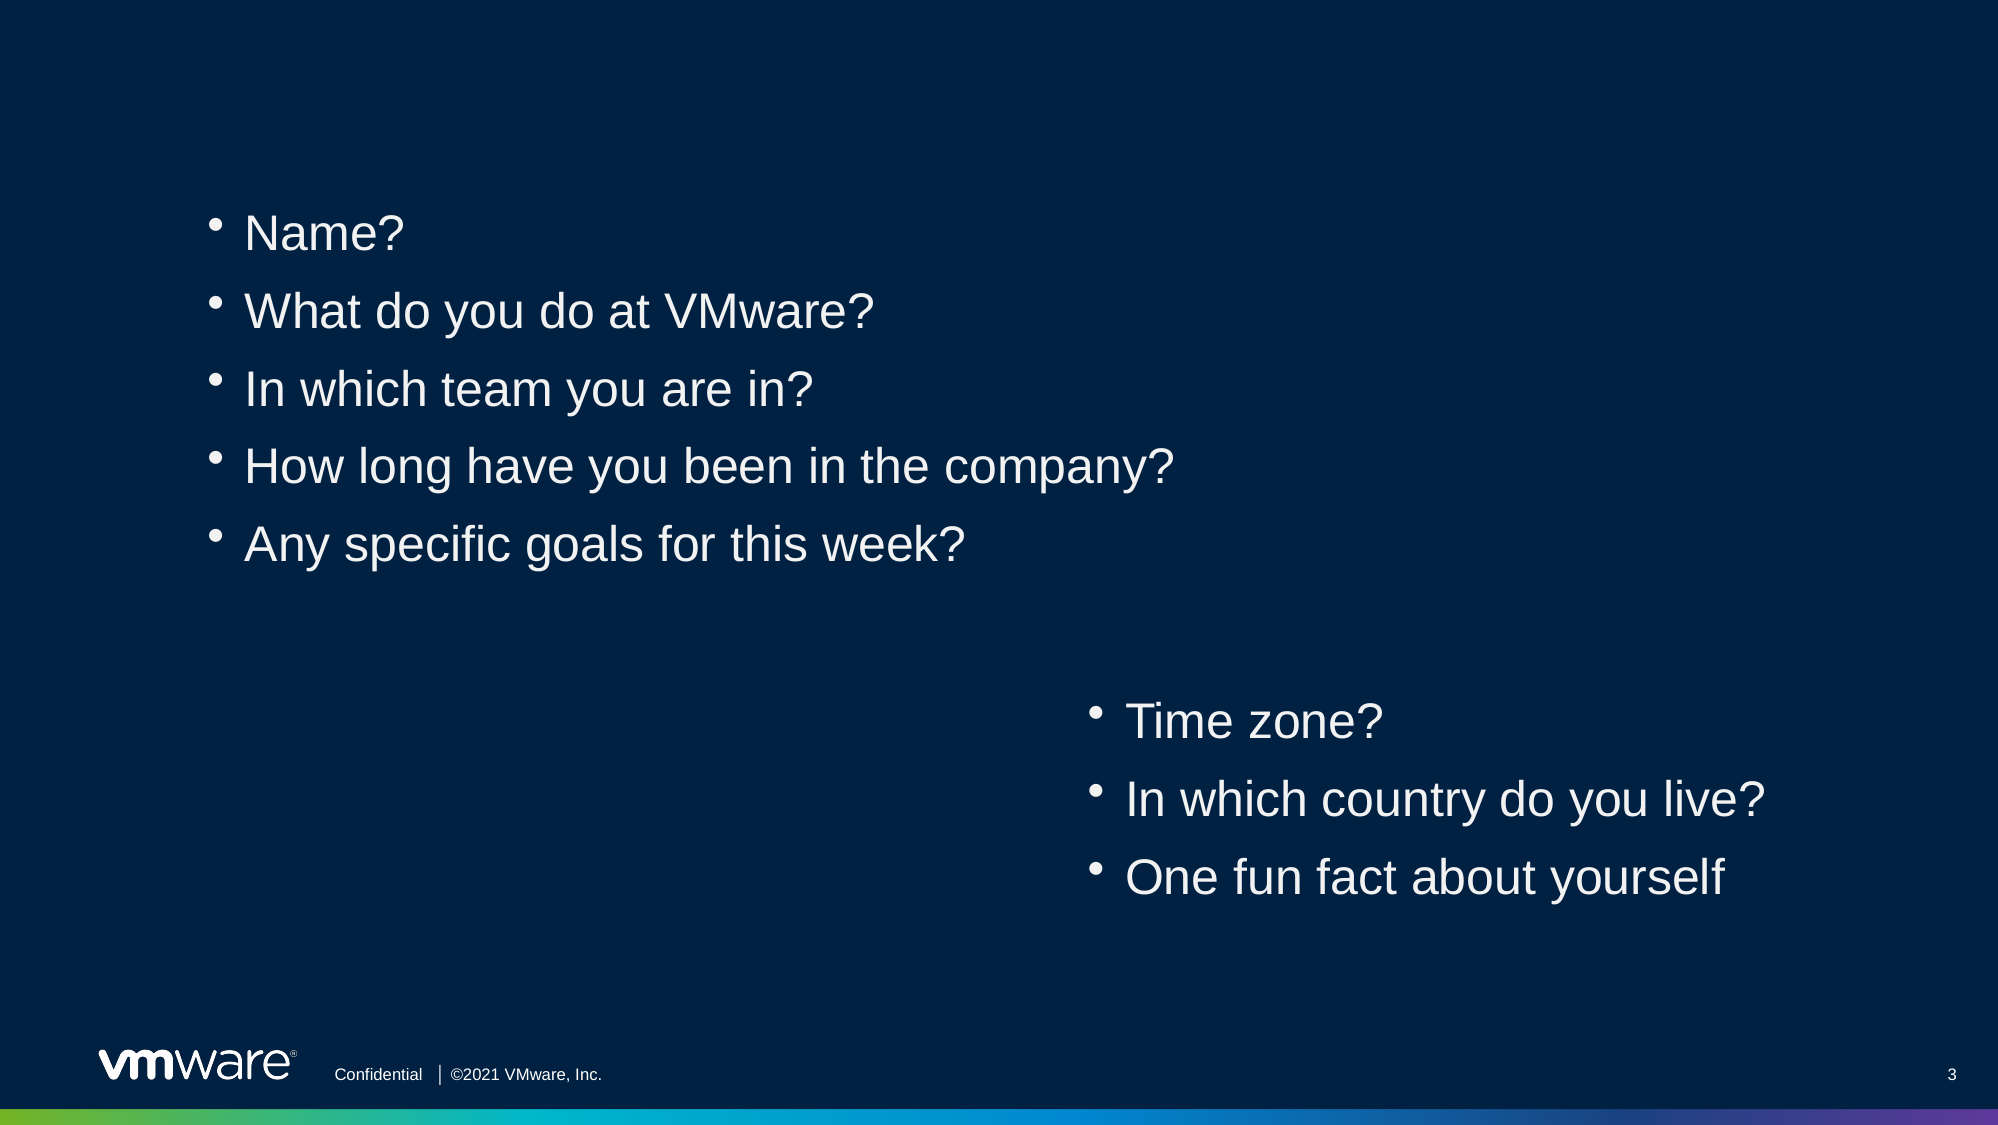

Name?
What do you do at VMware?
In which team you are in?
How long have you been in the company?
Any specific goals for this week?
Time zone?
In which country do you live?
One fun fact about yourself
3